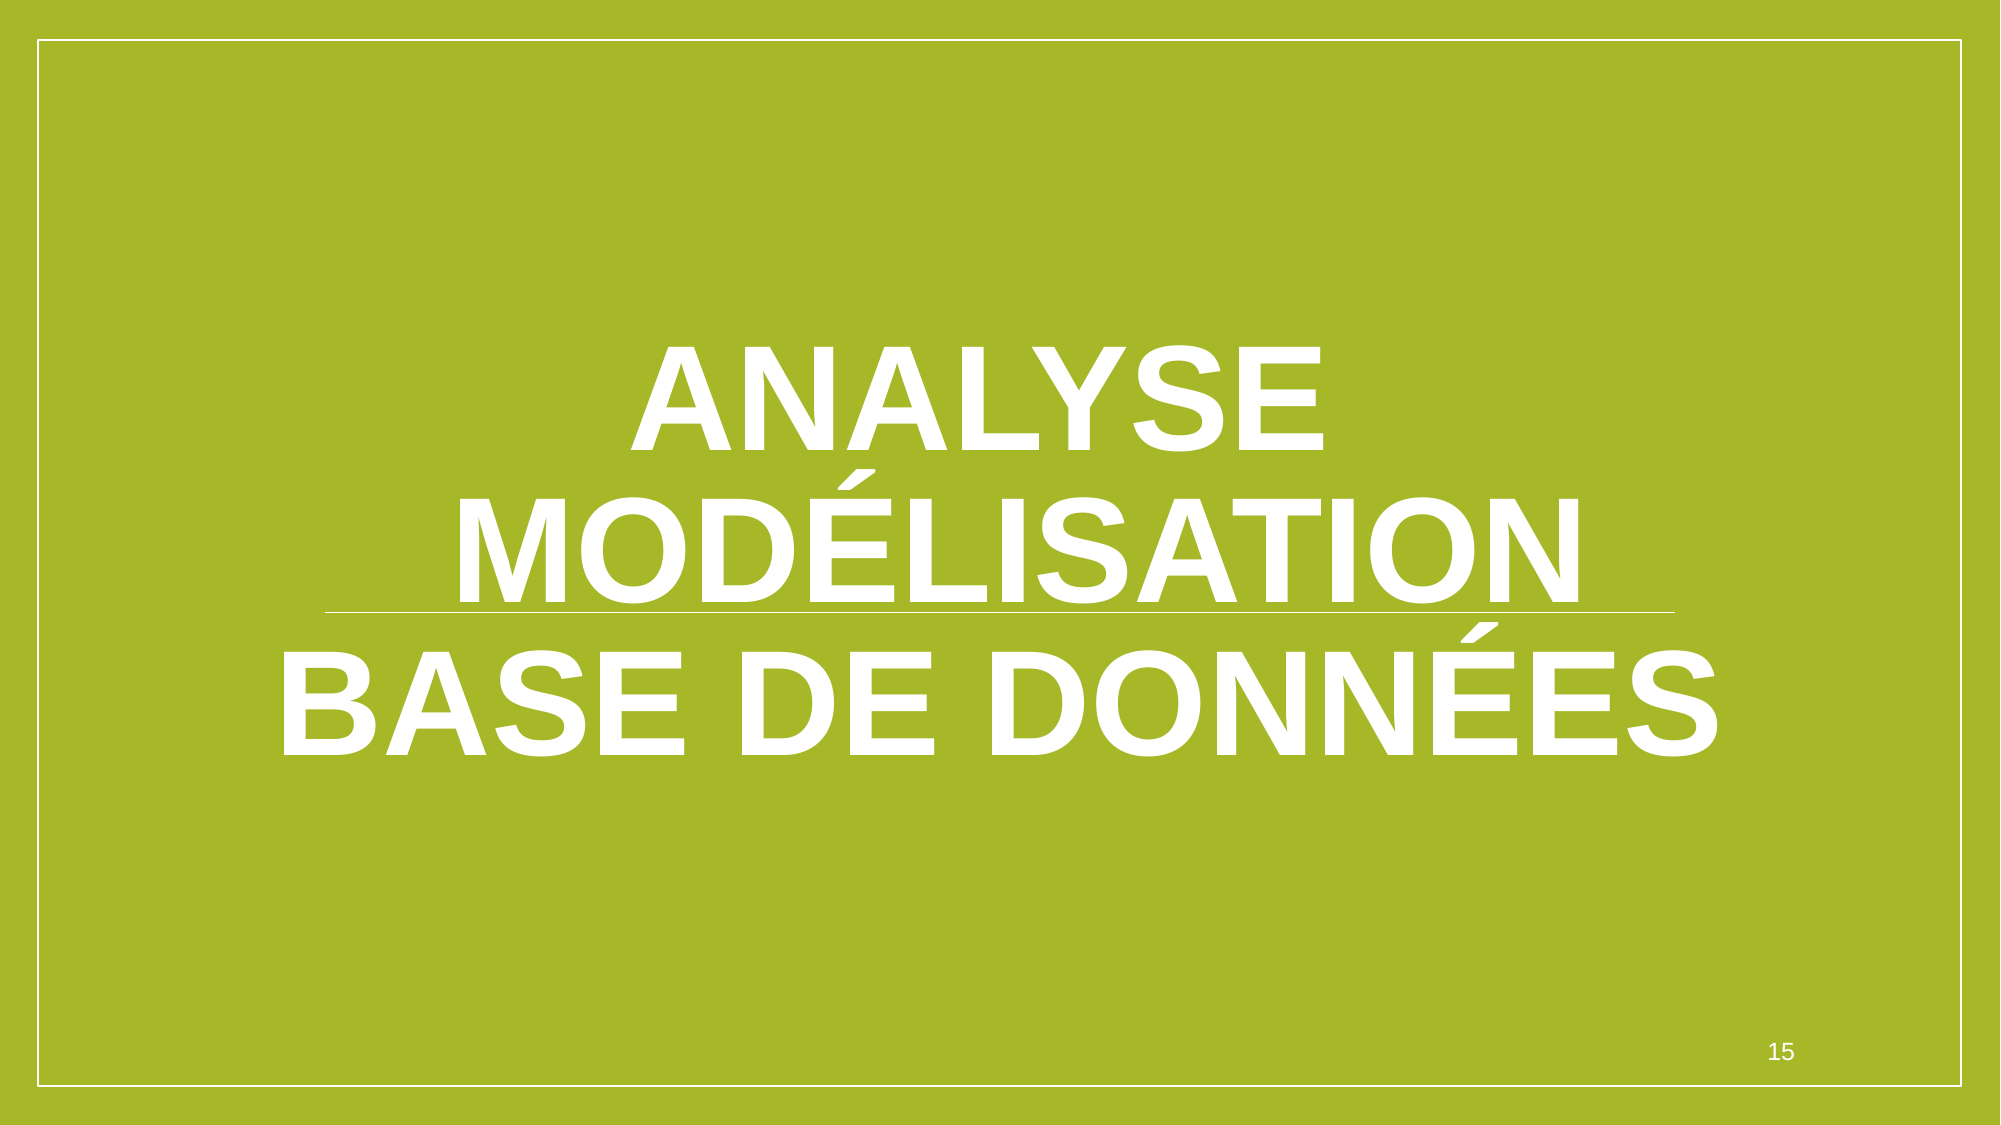

# Analyse Modélisation Base de données
15